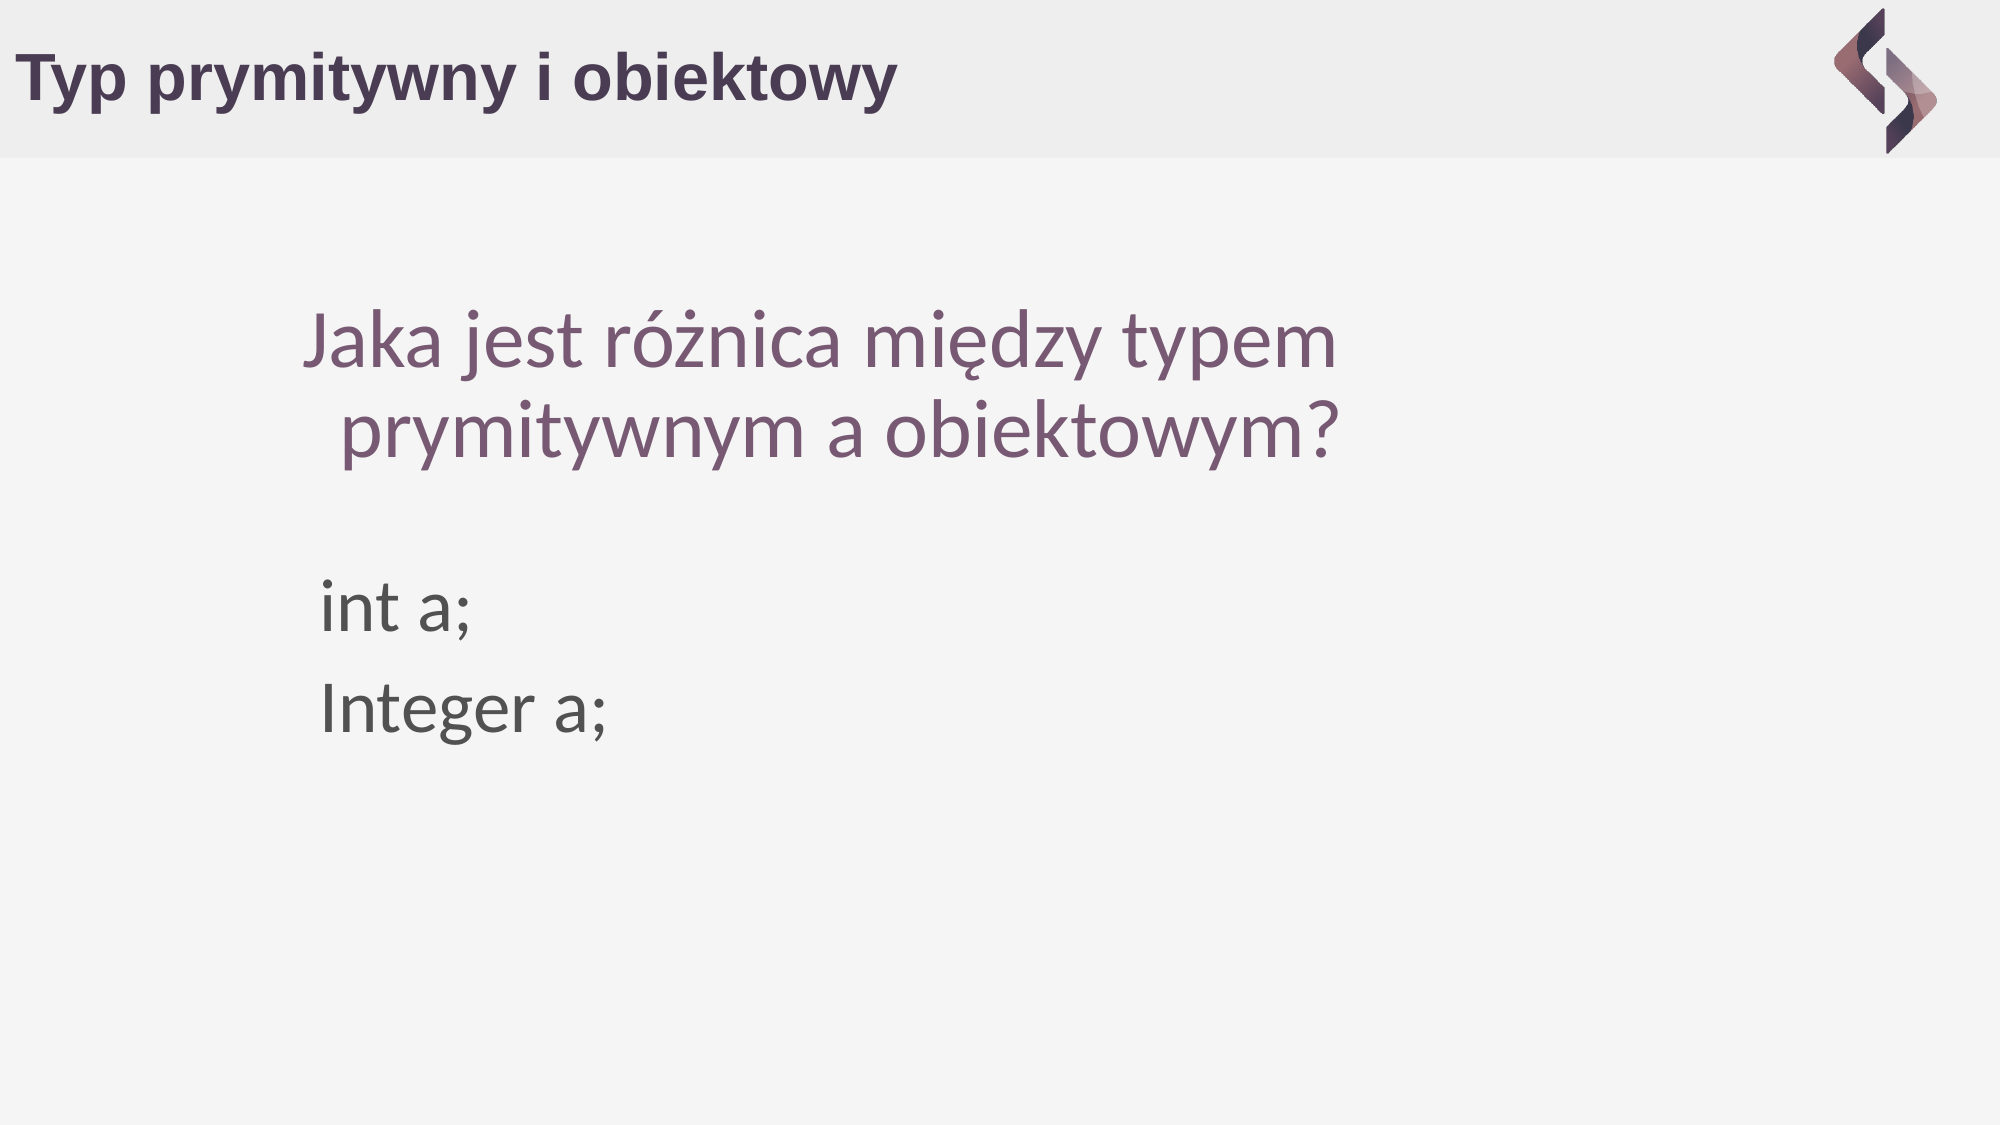

# Typ prymitywny i obiektowy
Jaka jest różnica między typem prymitywnym a obiektowym?
int a;
Integer a;